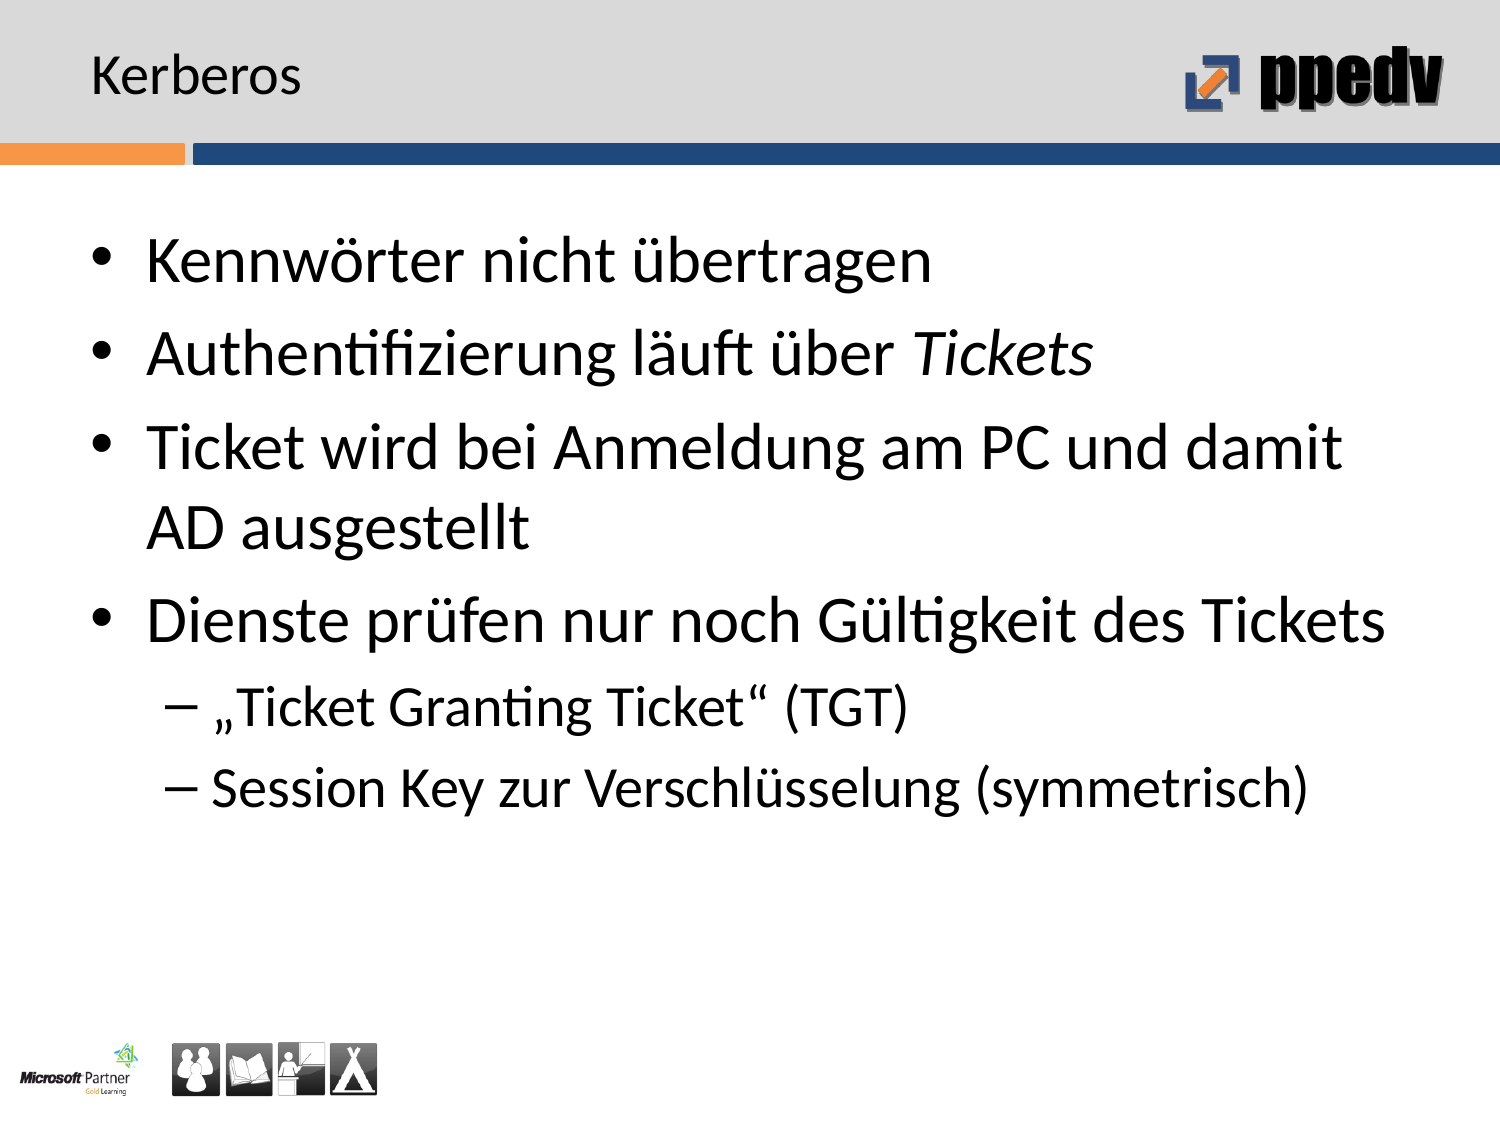

# Kerberos
Kennwörter nicht übertragen
Authentifizierung läuft über Tickets
Ticket wird bei Anmeldung am PC und damit AD ausgestellt
Dienste prüfen nur noch Gültigkeit des Tickets
„Ticket Granting Ticket“ (TGT)
Session Key zur Verschlüsselung (symmetrisch)